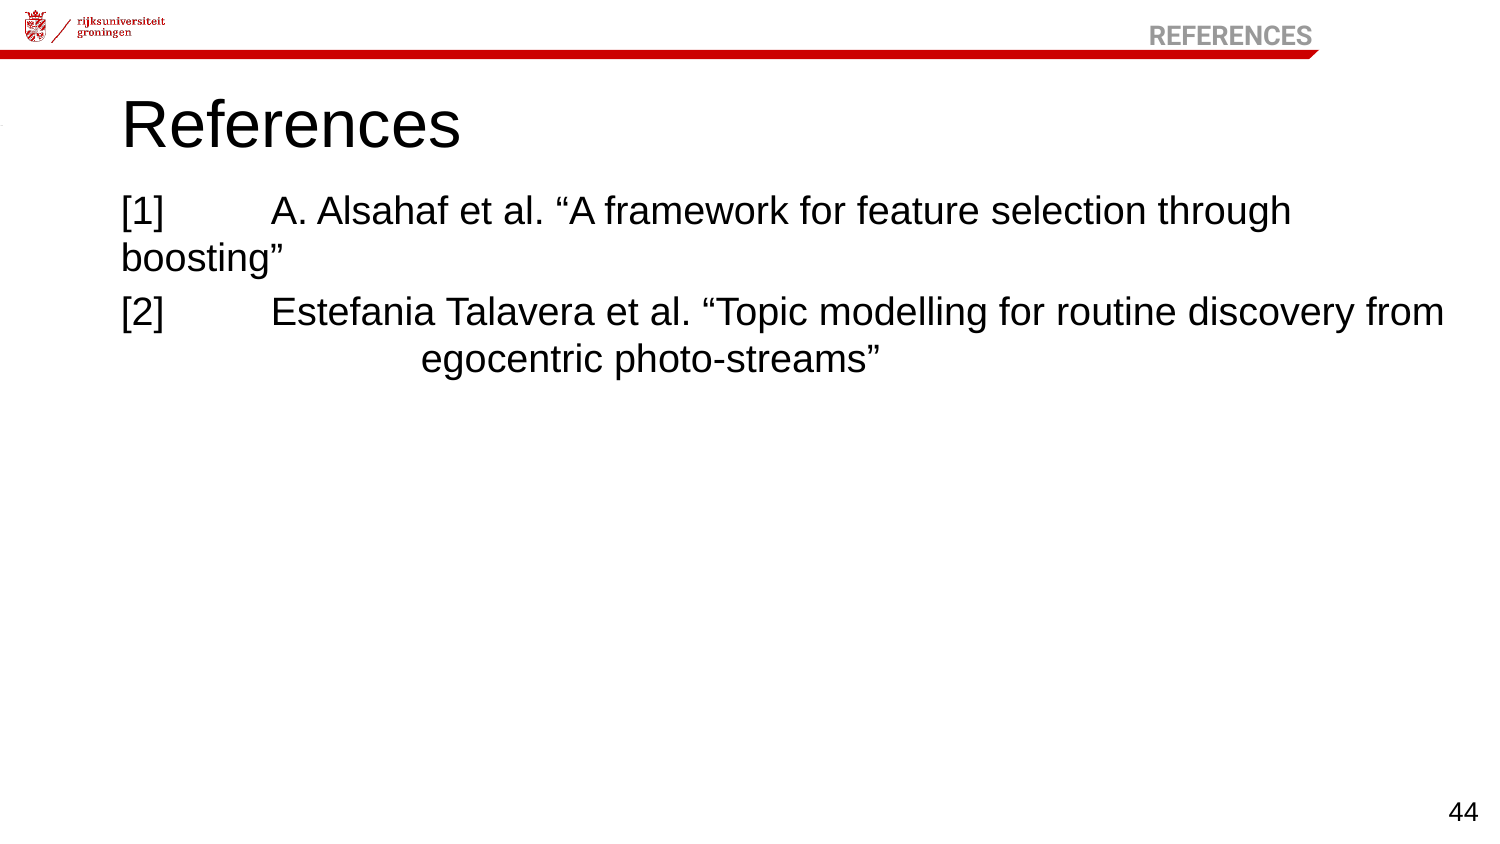

REFERENCES
# References
[1]  	A. Alsahaf et al. “A framework for feature selection through boosting”
[2] 	Estefania Talavera et al. “Topic modelling for routine discovery from		egocentric photo-streams”
44